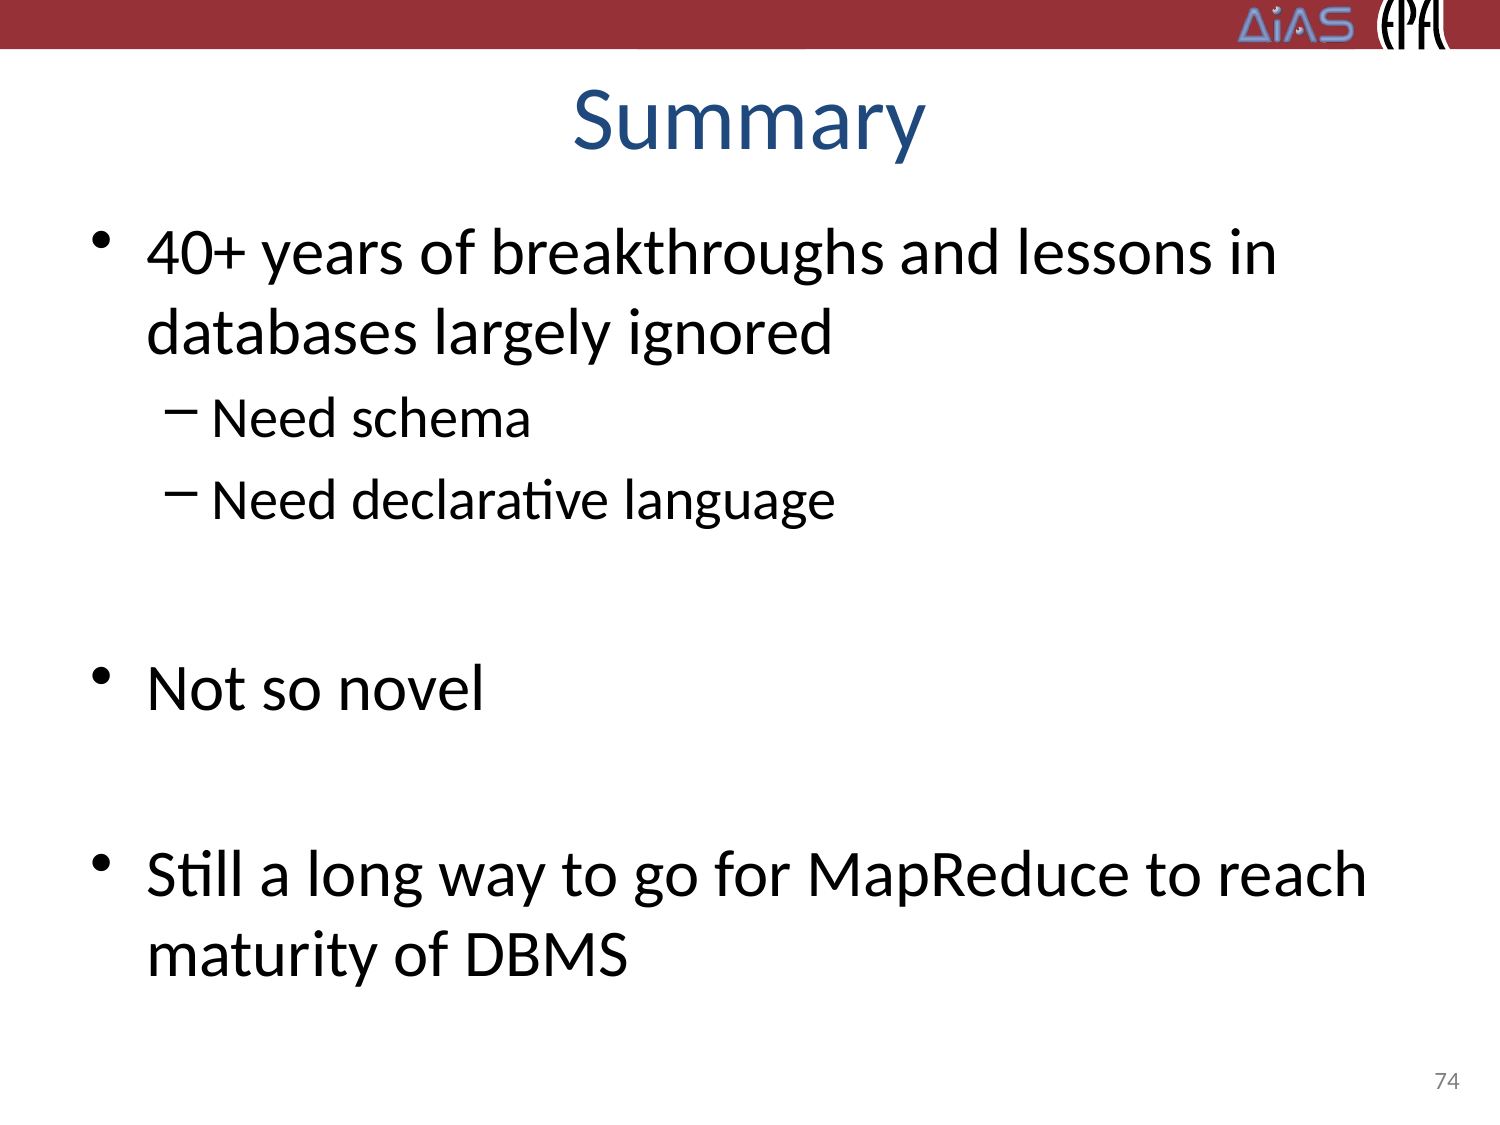

# Summary
40+ years of breakthroughs and lessons in databases largely ignored
Need schema
Need declarative language

Not so novel

Still a long way to go for MapReduce to reach maturity of DBMS
74